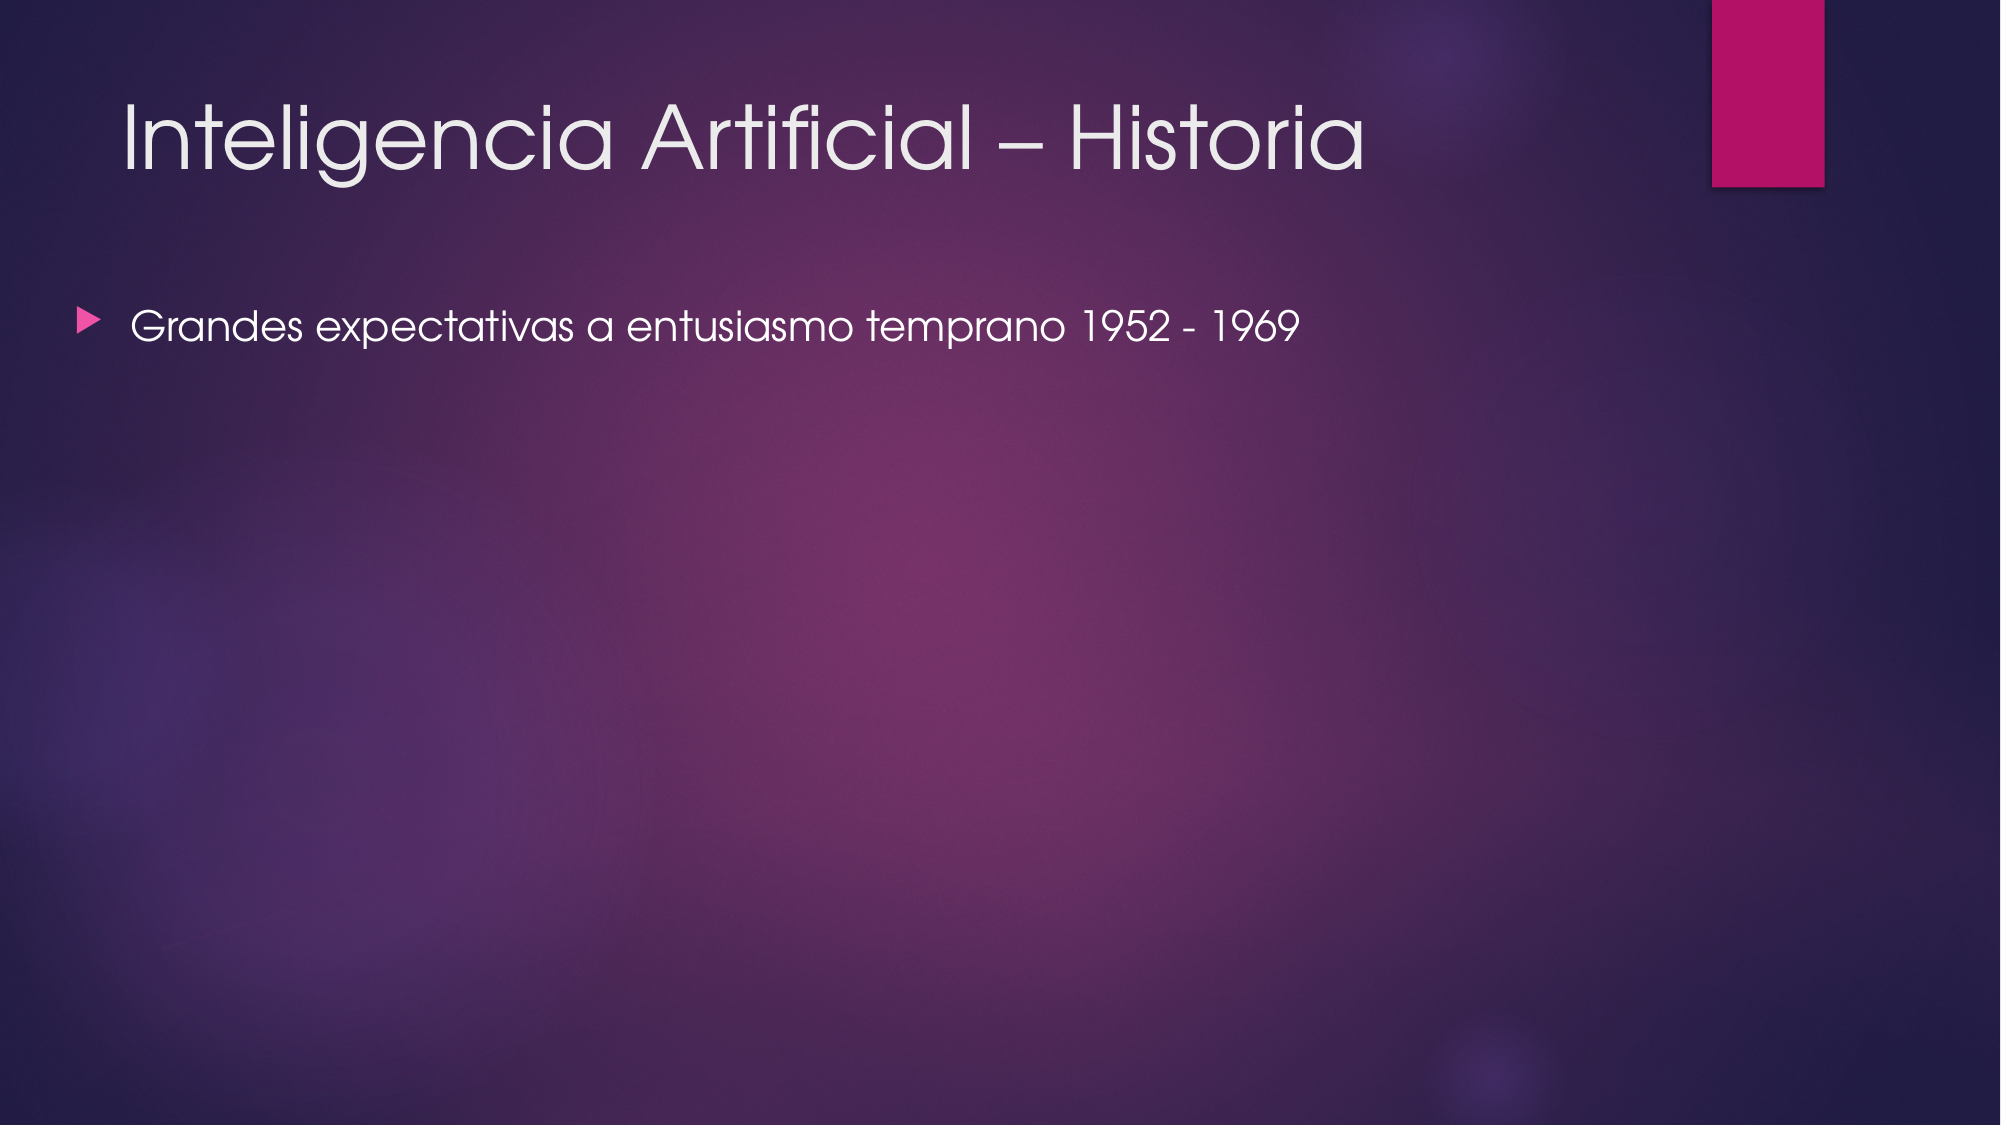

# Inteligencia Artificial – Historia
Grandes expectativas a entusiasmo temprano 1952 - 1969